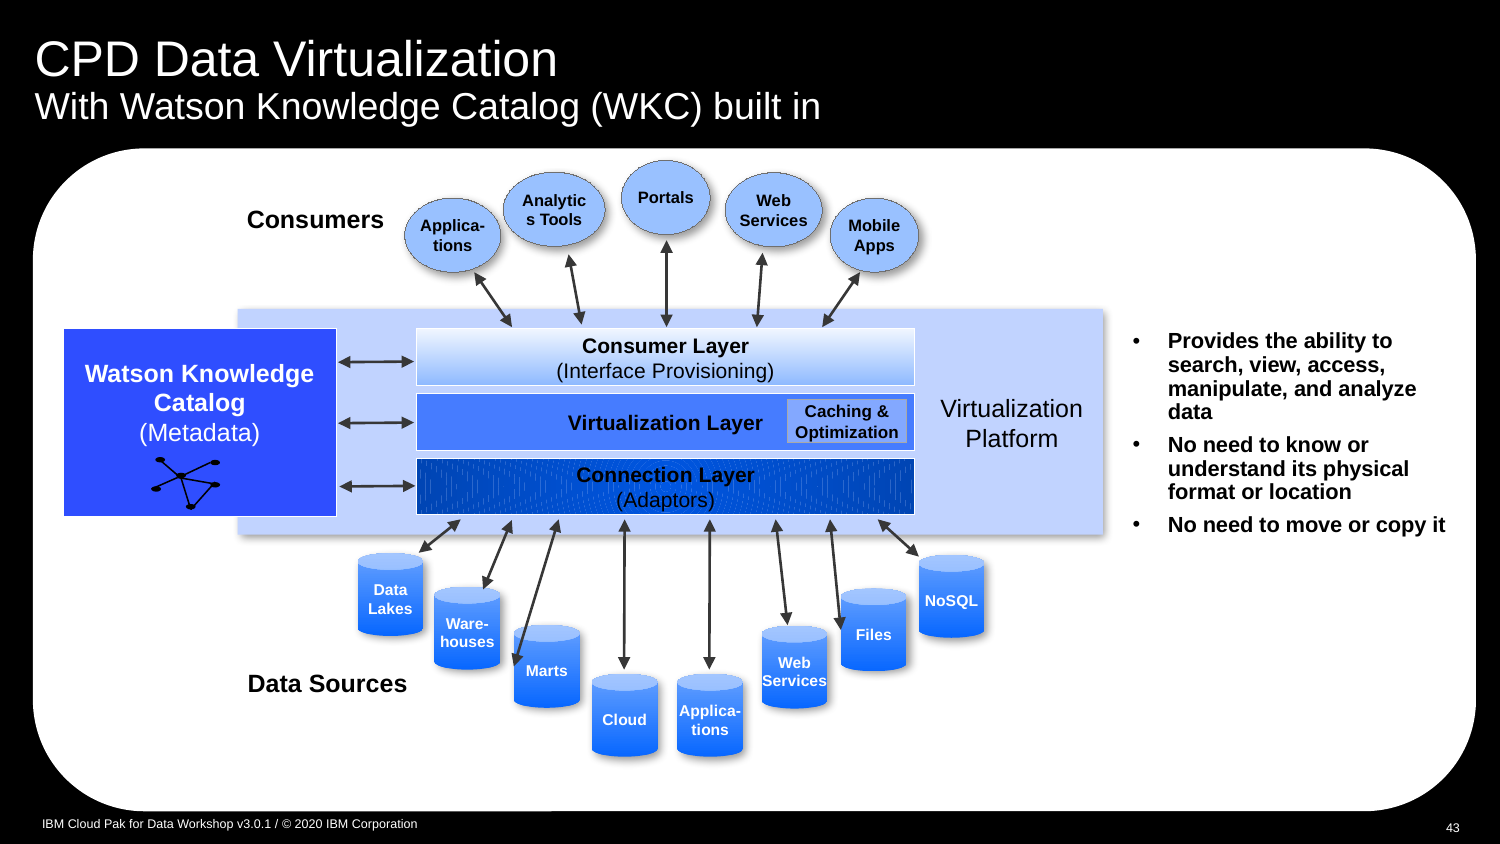

CPD Data Virtualization
With Watson Knowledge Catalog (WKC) built in

Portals
Analytics Tools
Web Services
Consumers
Applica-tions
Mobile Apps

Watson Knowledge Catalog
(Metadata)

Consumer Layer
(Interface Provisioning)
Provides the ability to search, view, access, manipulate, and analyze data
No need to know or understand its physical format or location
No need to move or copy it
Virtualization
Platform
Virtualization Layer
Caching &
Optimization

Connection Layer
(Adaptors)
Data Lakes
NoSQL
Ware-houses
Files
Marts
Web
Services
Data Sources
Cloud
Applica-tions
IBM Cloud Pak for Data Workshop v3.0.1 / © 2020 IBM Corporation
43